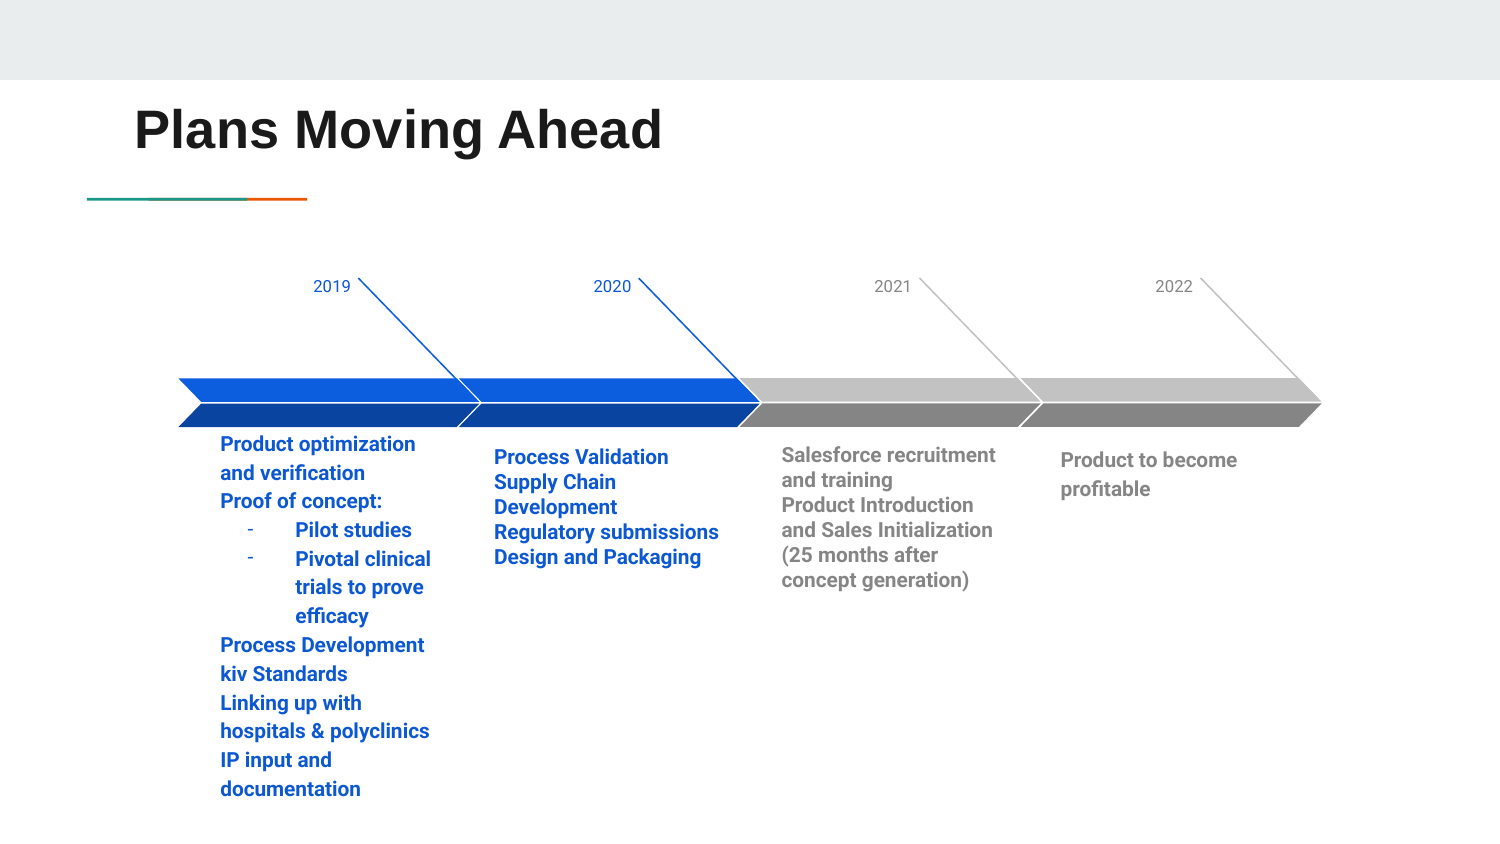

# Plans Moving Ahead

2022

Product to become profitable
2021

Salesforce recruitment and training
Product Introduction and Sales Initialization (25 months after concept generation)
2019

Product optimization and verification
Proof of concept:
Pilot studies
Pivotal clinical trials to prove efficacy
Process Development kiv Standards
Linking up with hospitals & polyclinics
IP input and documentation

2020

Process Validation
Supply Chain Development
Regulatory submissions
Design and Packaging